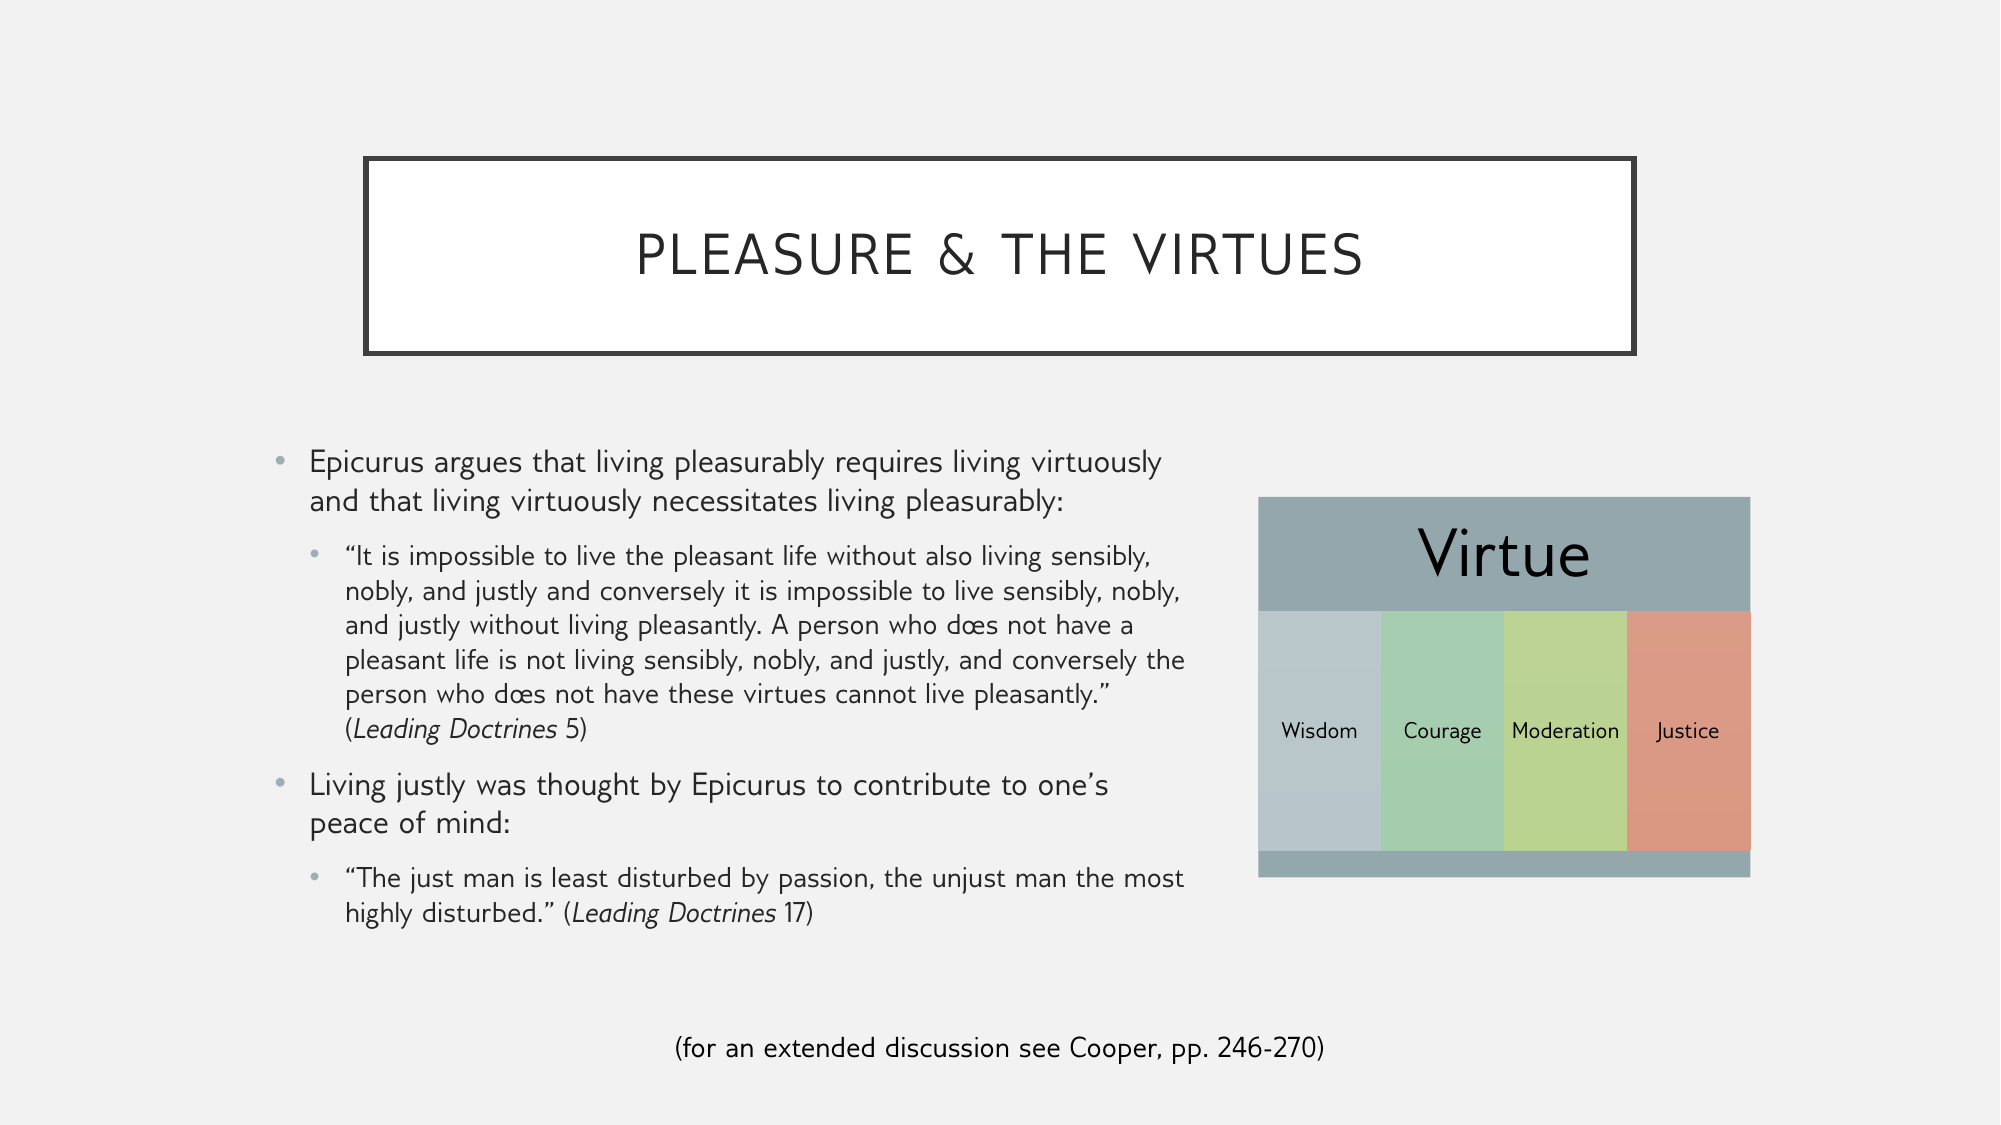

# Pleasure & the virtues
Epicurus argues that living pleasurably requires living virtuously and that living virtuously necessitates living pleasurably:
“It is impossible to live the pleasant life without also living sensibly, nobly, and justly and conversely it is impossible to live sensibly, nobly, and justly without living pleasantly. A person who does not have a pleasant life is not living sensibly, nobly, and justly, and conversely the person who does not have these virtues cannot live pleasantly.” (Leading Doctrines 5)
Living justly was thought by Epicurus to contribute to one’s peace of mind:
“The just man is least disturbed by passion, the unjust man the most highly disturbed.” (Leading Doctrines 17)
Virtue
Wisdom
Courage
Moderation
Justice
(for an extended discussion see Cooper, pp. 246-270)